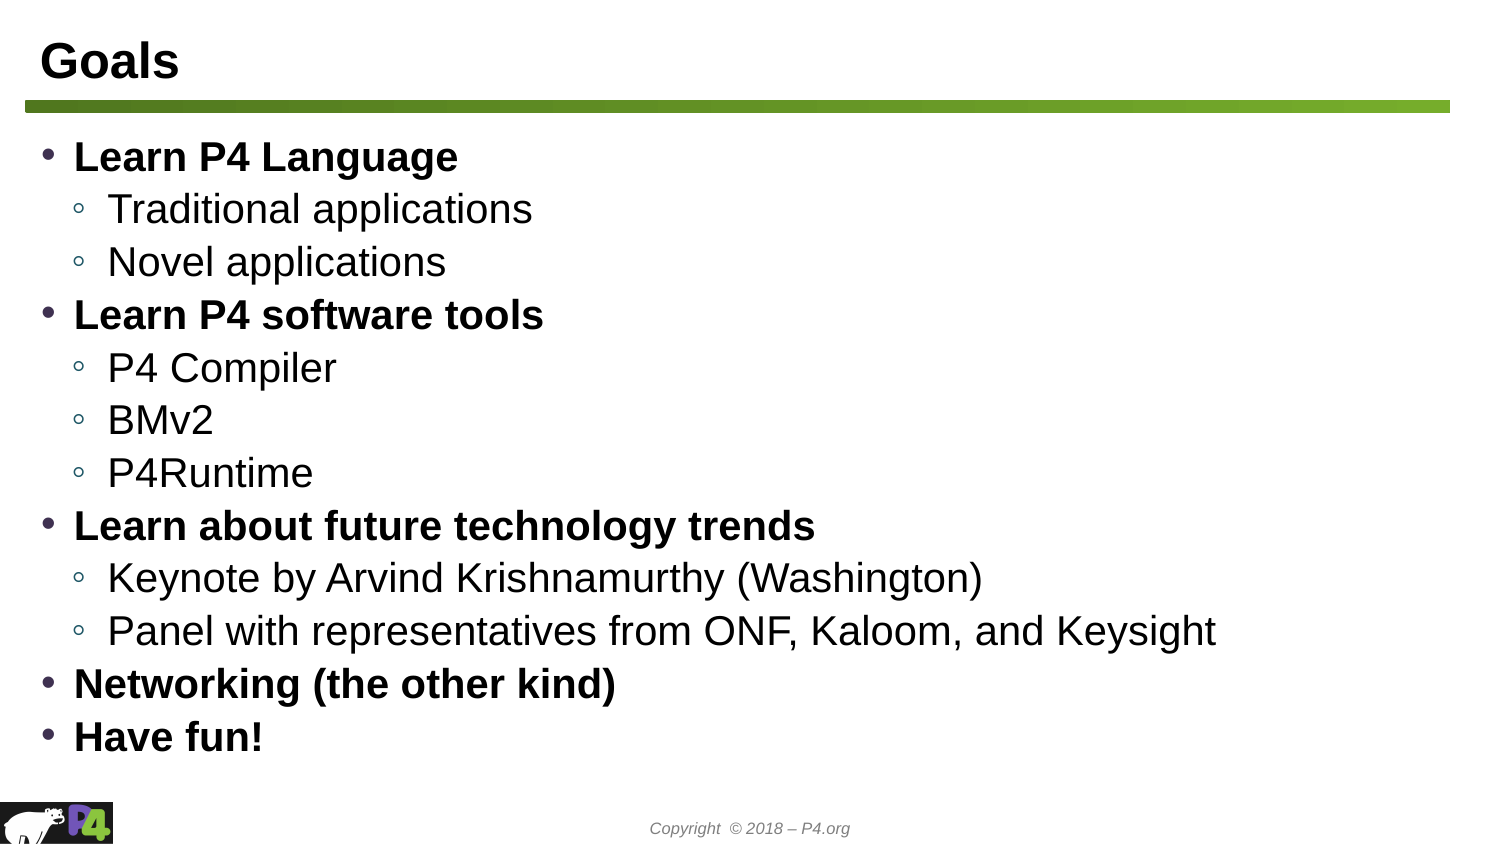

# Goals
Learn P4 Language
Traditional applications
Novel applications
Learn P4 software tools
P4 Compiler
BMv2
P4Runtime
Learn about future technology trends
Keynote by Arvind Krishnamurthy (Washington)
Panel with representatives from ONF, Kaloom, and Keysight
Networking (the other kind)
Have fun!